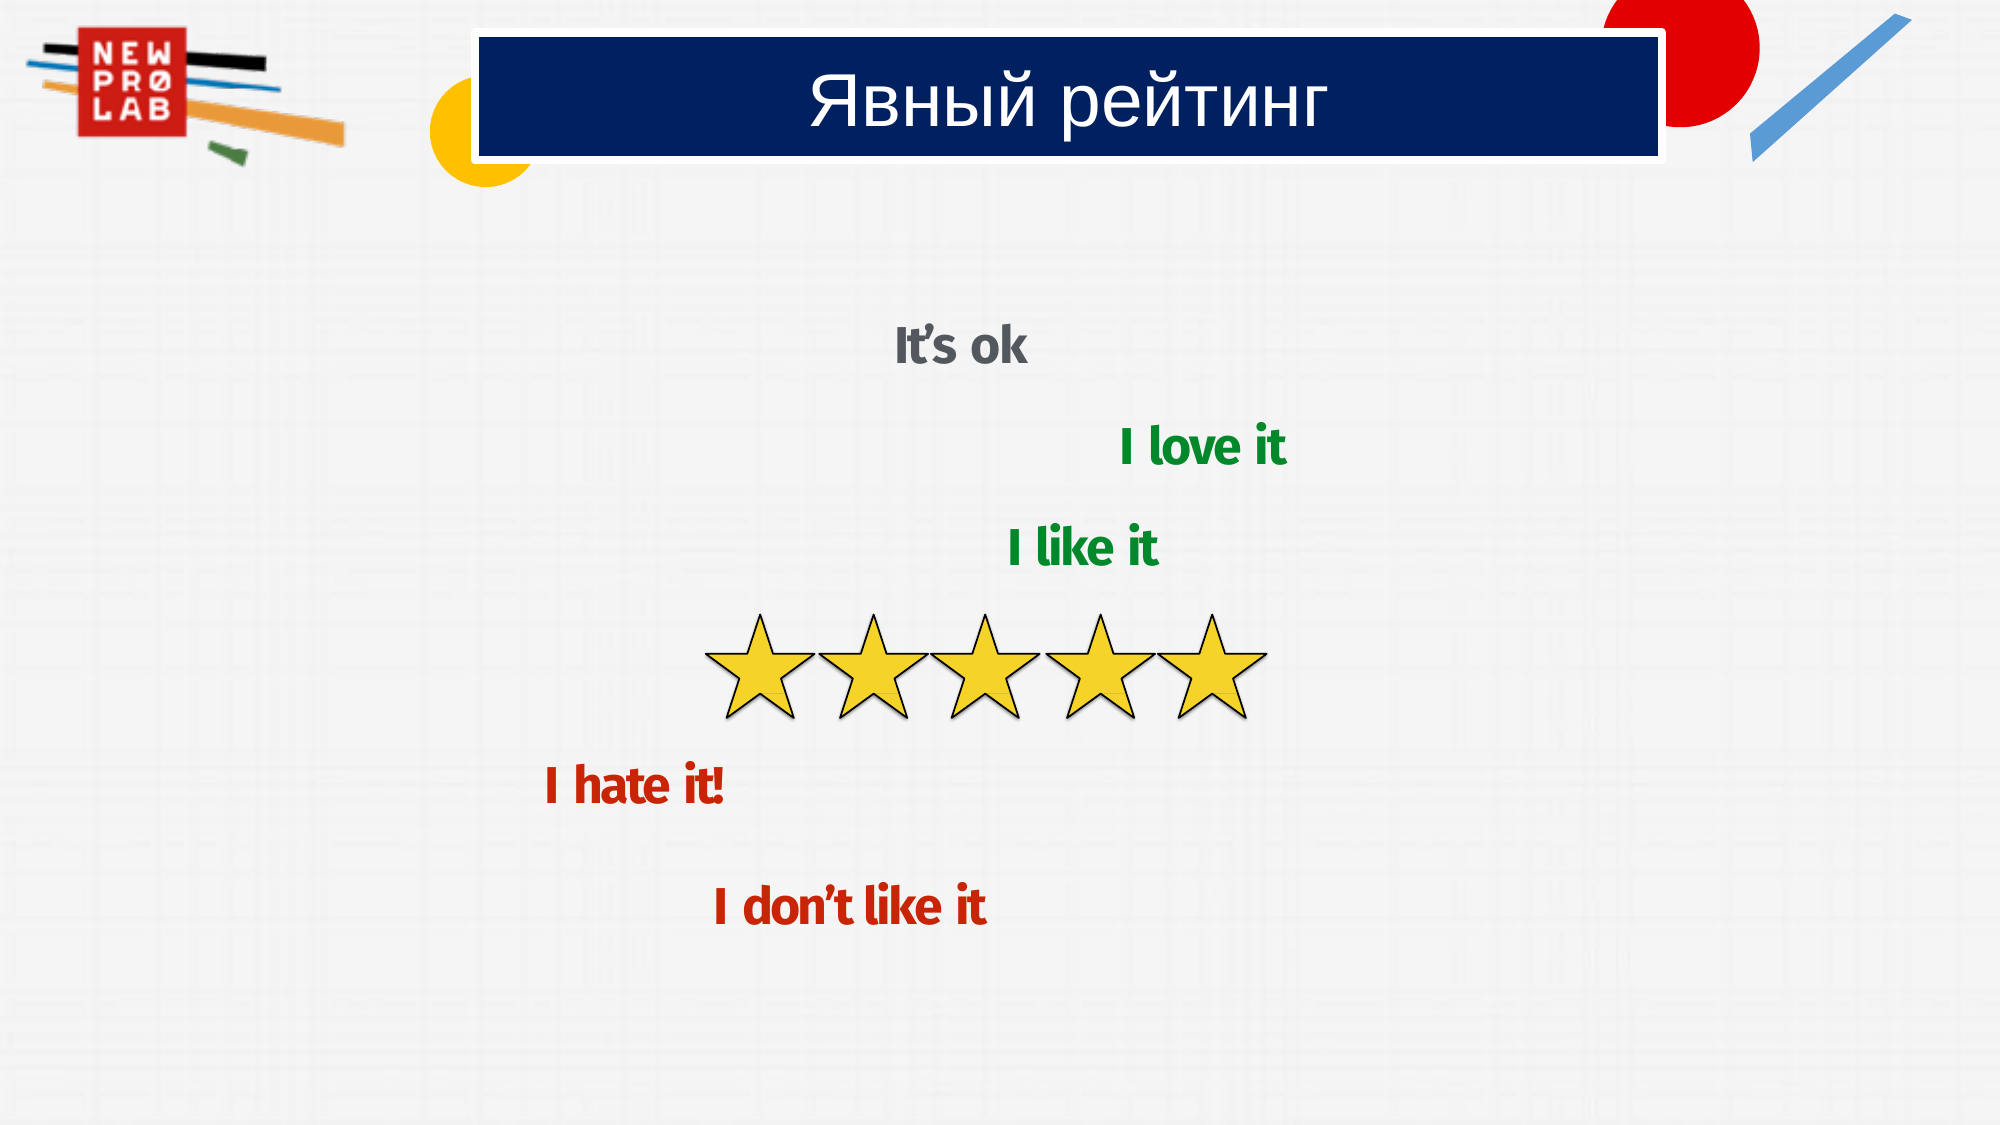

# Явный рейтинг
It’s ok
I love it
I like it

I hate it!

I don’t like it